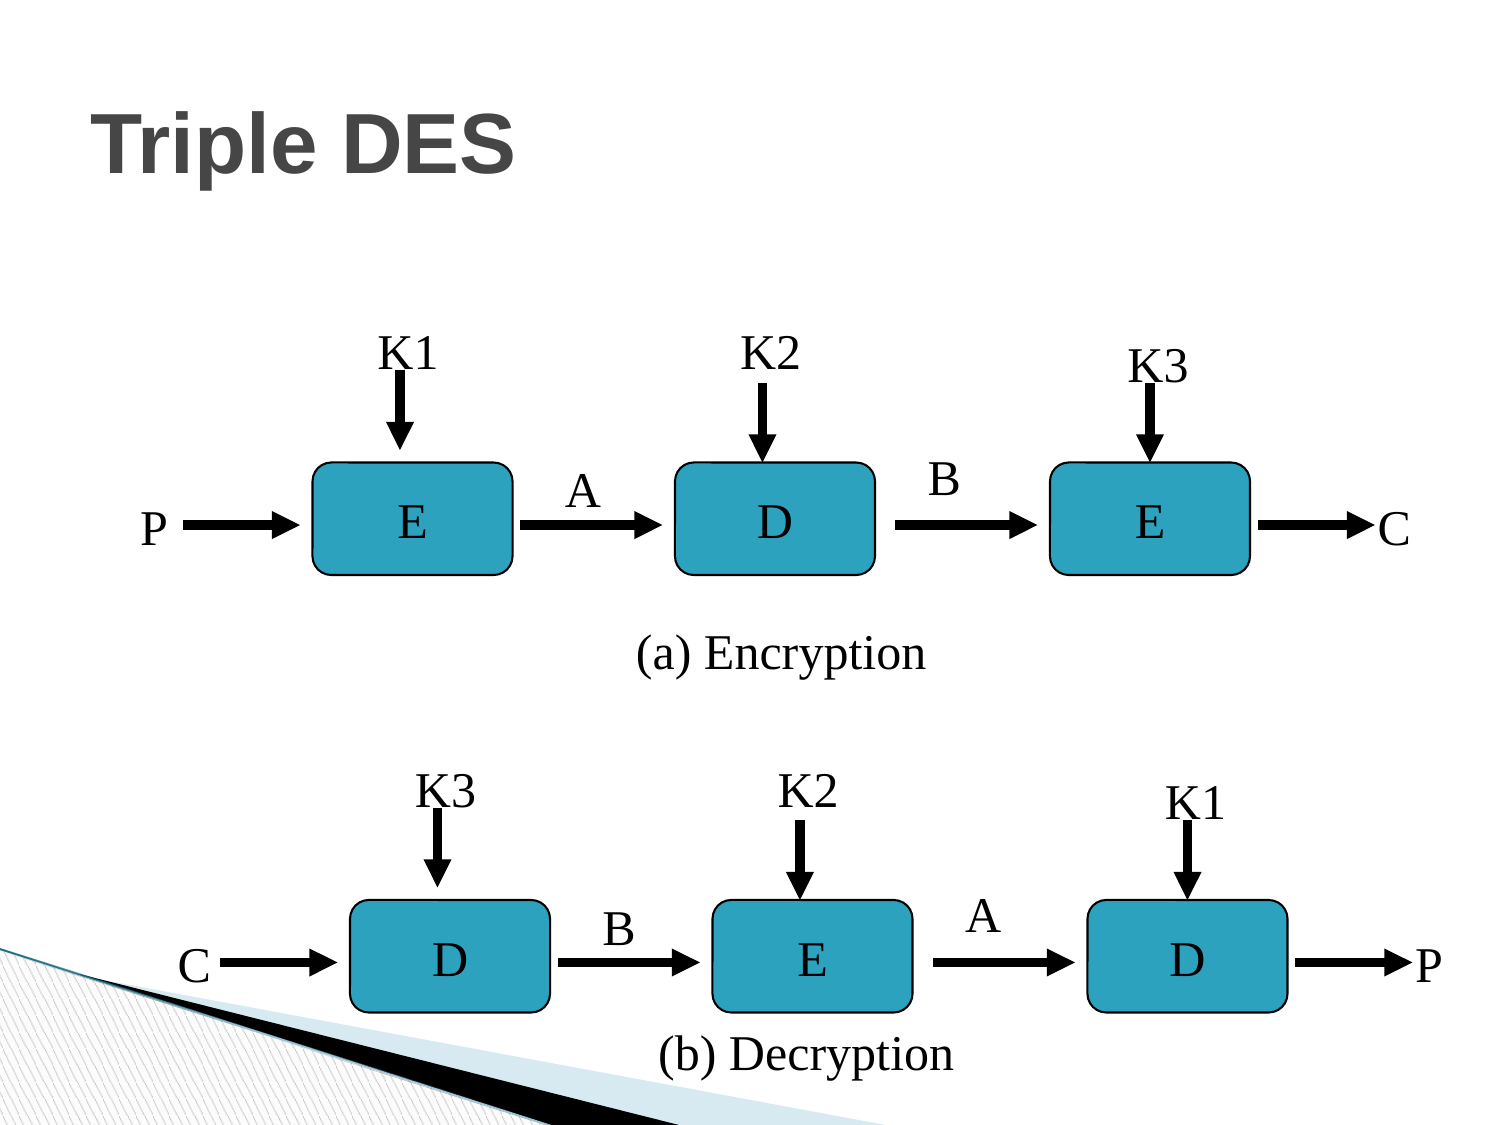

Triple DES
K1
K2
K3
B
A
E
D
E
P
C
(a) Encryption
K3
K2
K1
A
B
D
E
D
C
P
(b) Decryption